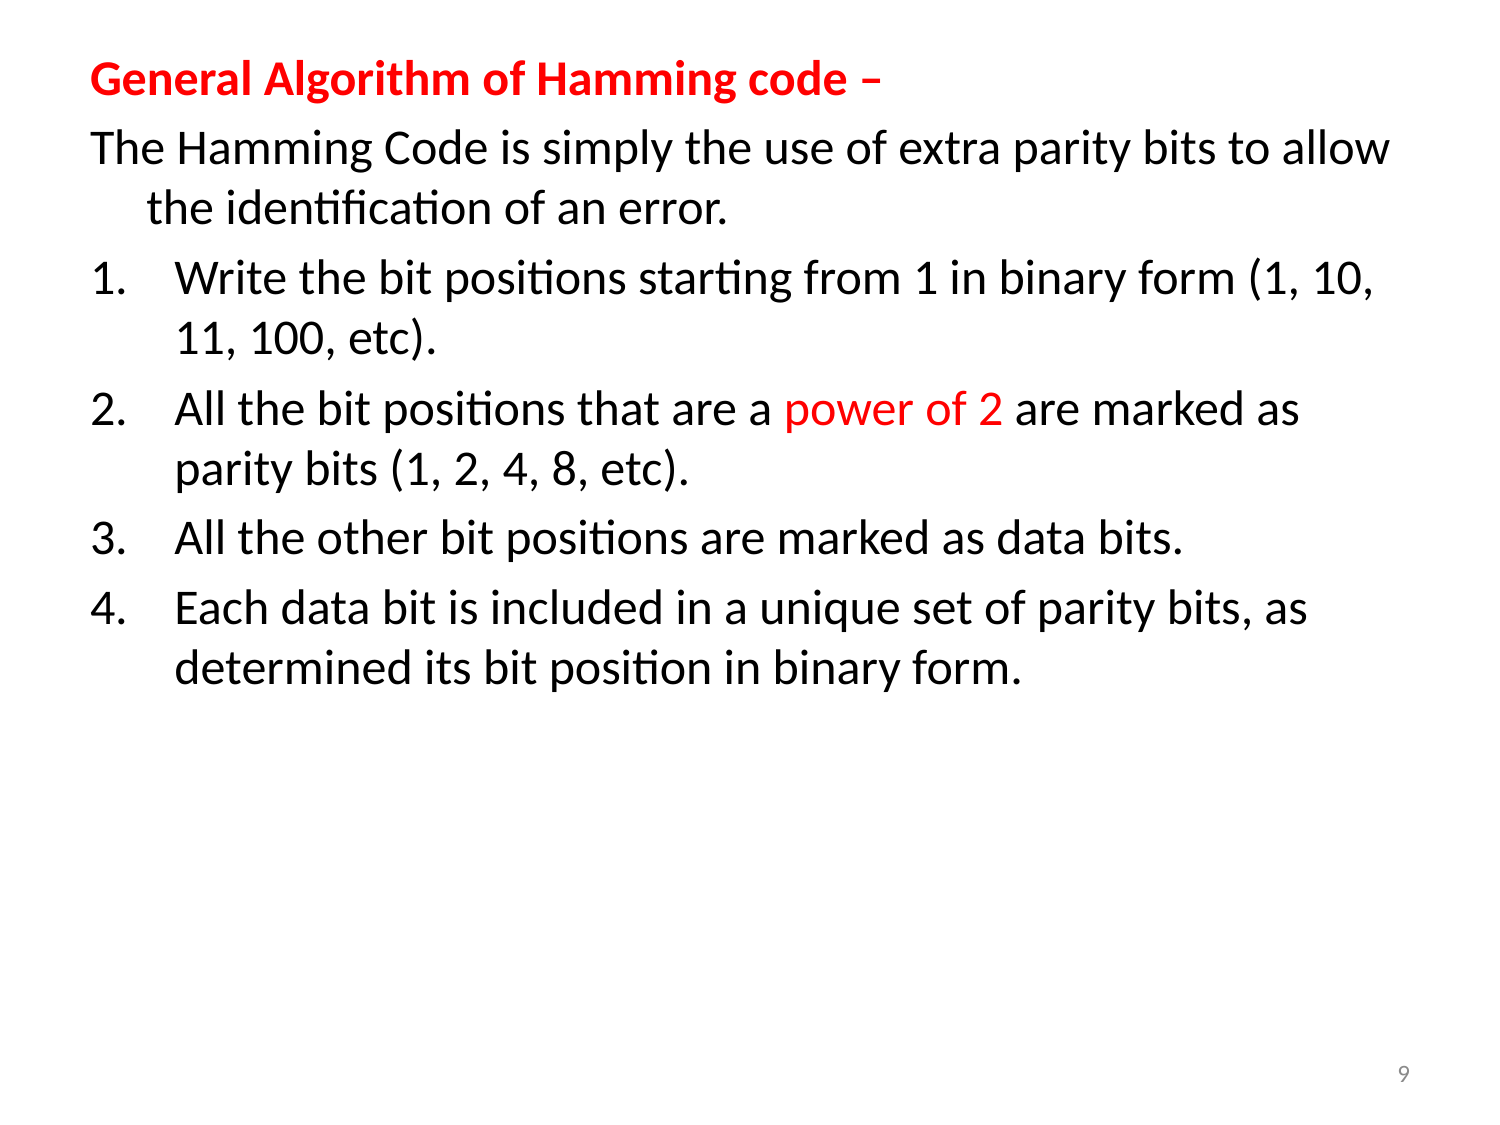

General Algorithm of Hamming code –
The Hamming Code is simply the use of extra parity bits to allow the identification of an error.
Write the bit positions starting from 1 in binary form (1, 10, 11, 100, etc).
All the bit positions that are a power of 2 are marked as parity bits (1, 2, 4, 8, etc).
All the other bit positions are marked as data bits.
Each data bit is included in a unique set of parity bits, as determined its bit position in binary form.

9